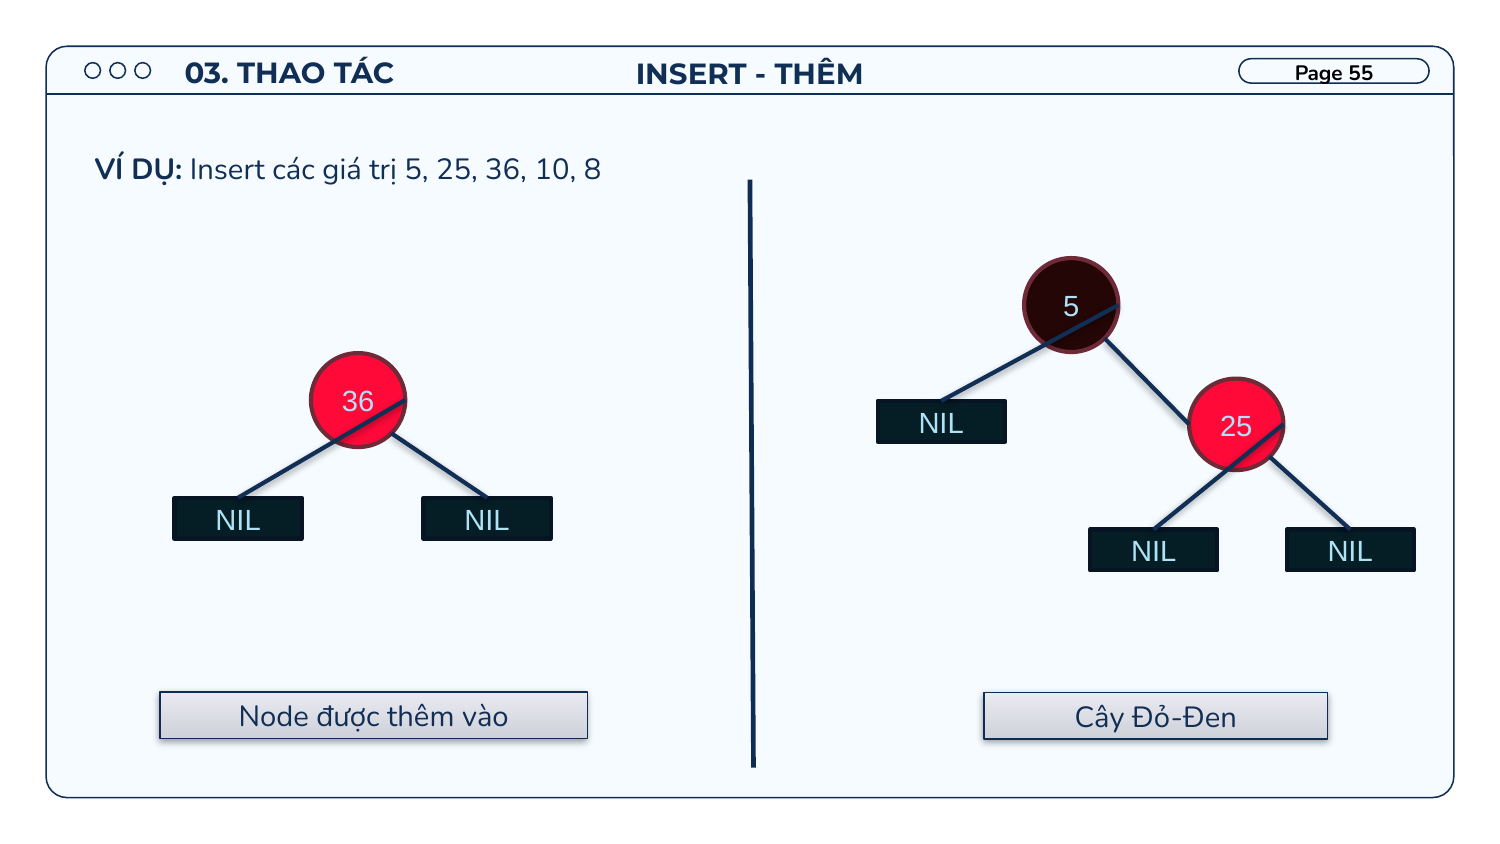

03. THAO TÁC
INSERT - THÊM
Page 55
VÍ DỤ: Insert các giá trị 5, 25, 36, 10, 8
5
36
25
NIL
NIL
NIL
NIL
NIL
Node được thêm vào
Cây Đỏ-Đen